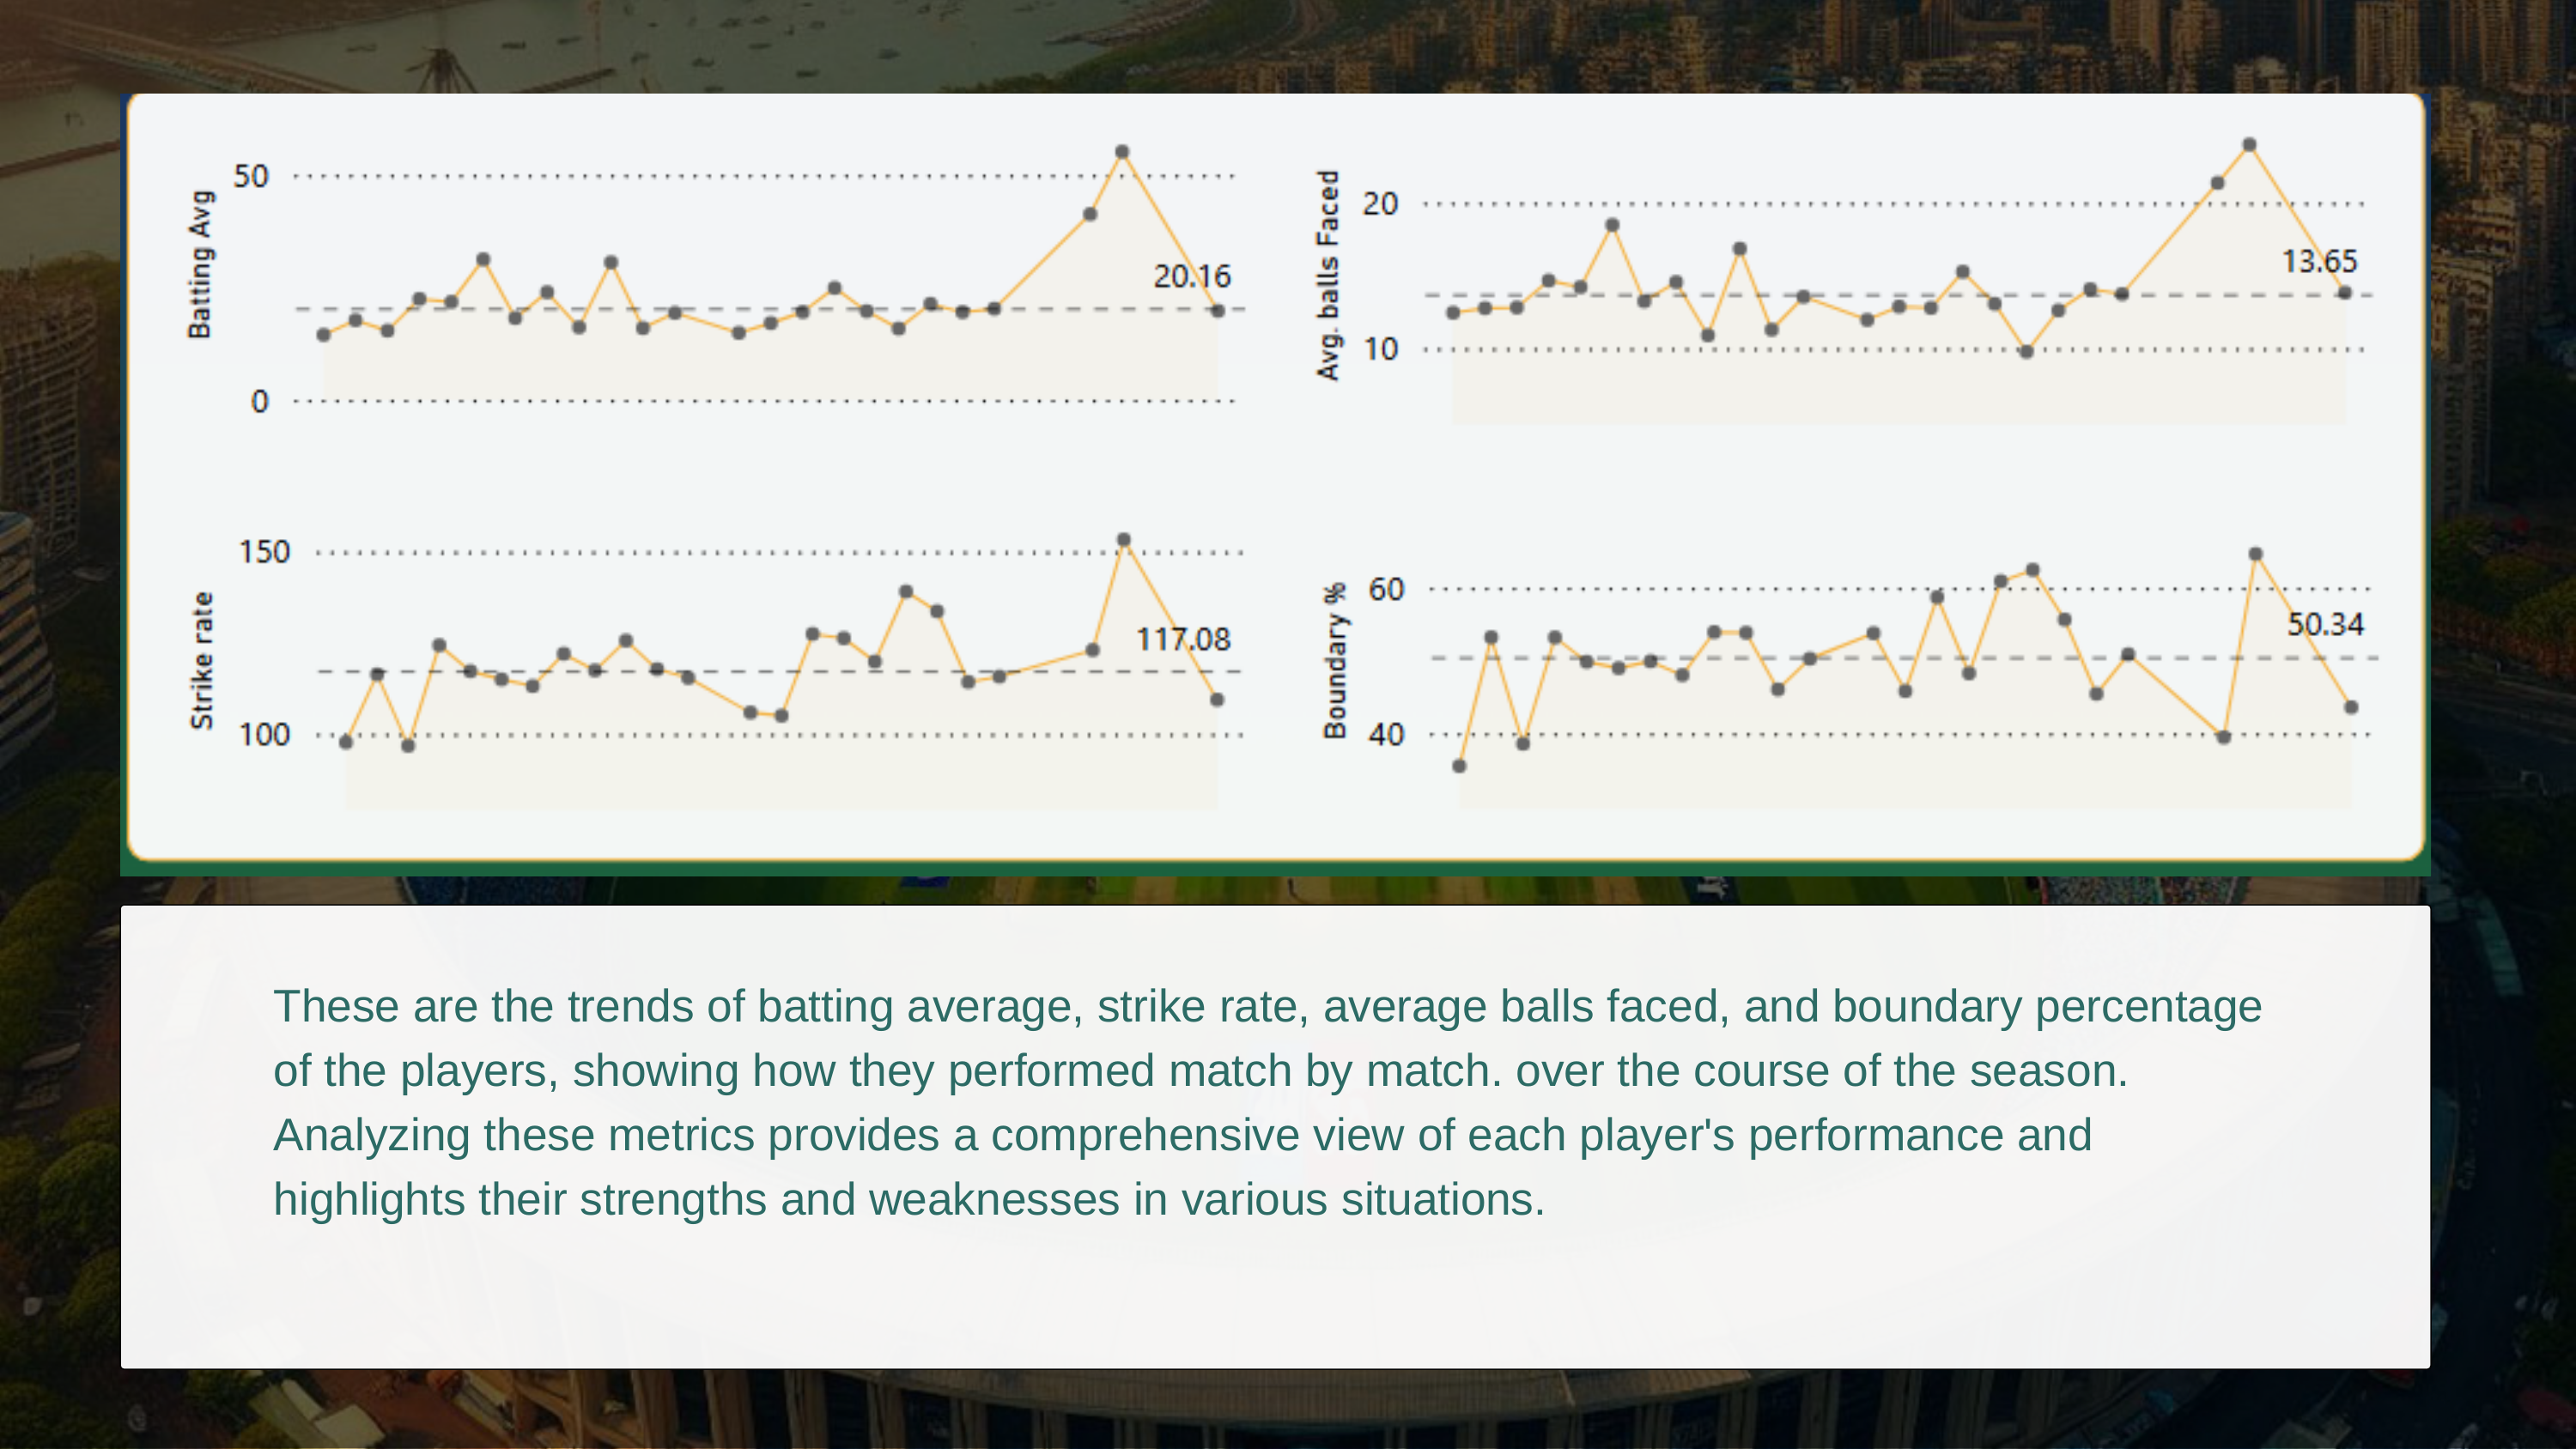

These are the trends of batting average, strike rate, average balls faced, and boundary percentage of the players, showing how they performed match by match. over the course of the season. Analyzing these metrics provides a comprehensive view of each player's performance and highlights their strengths and weaknesses in various situations.